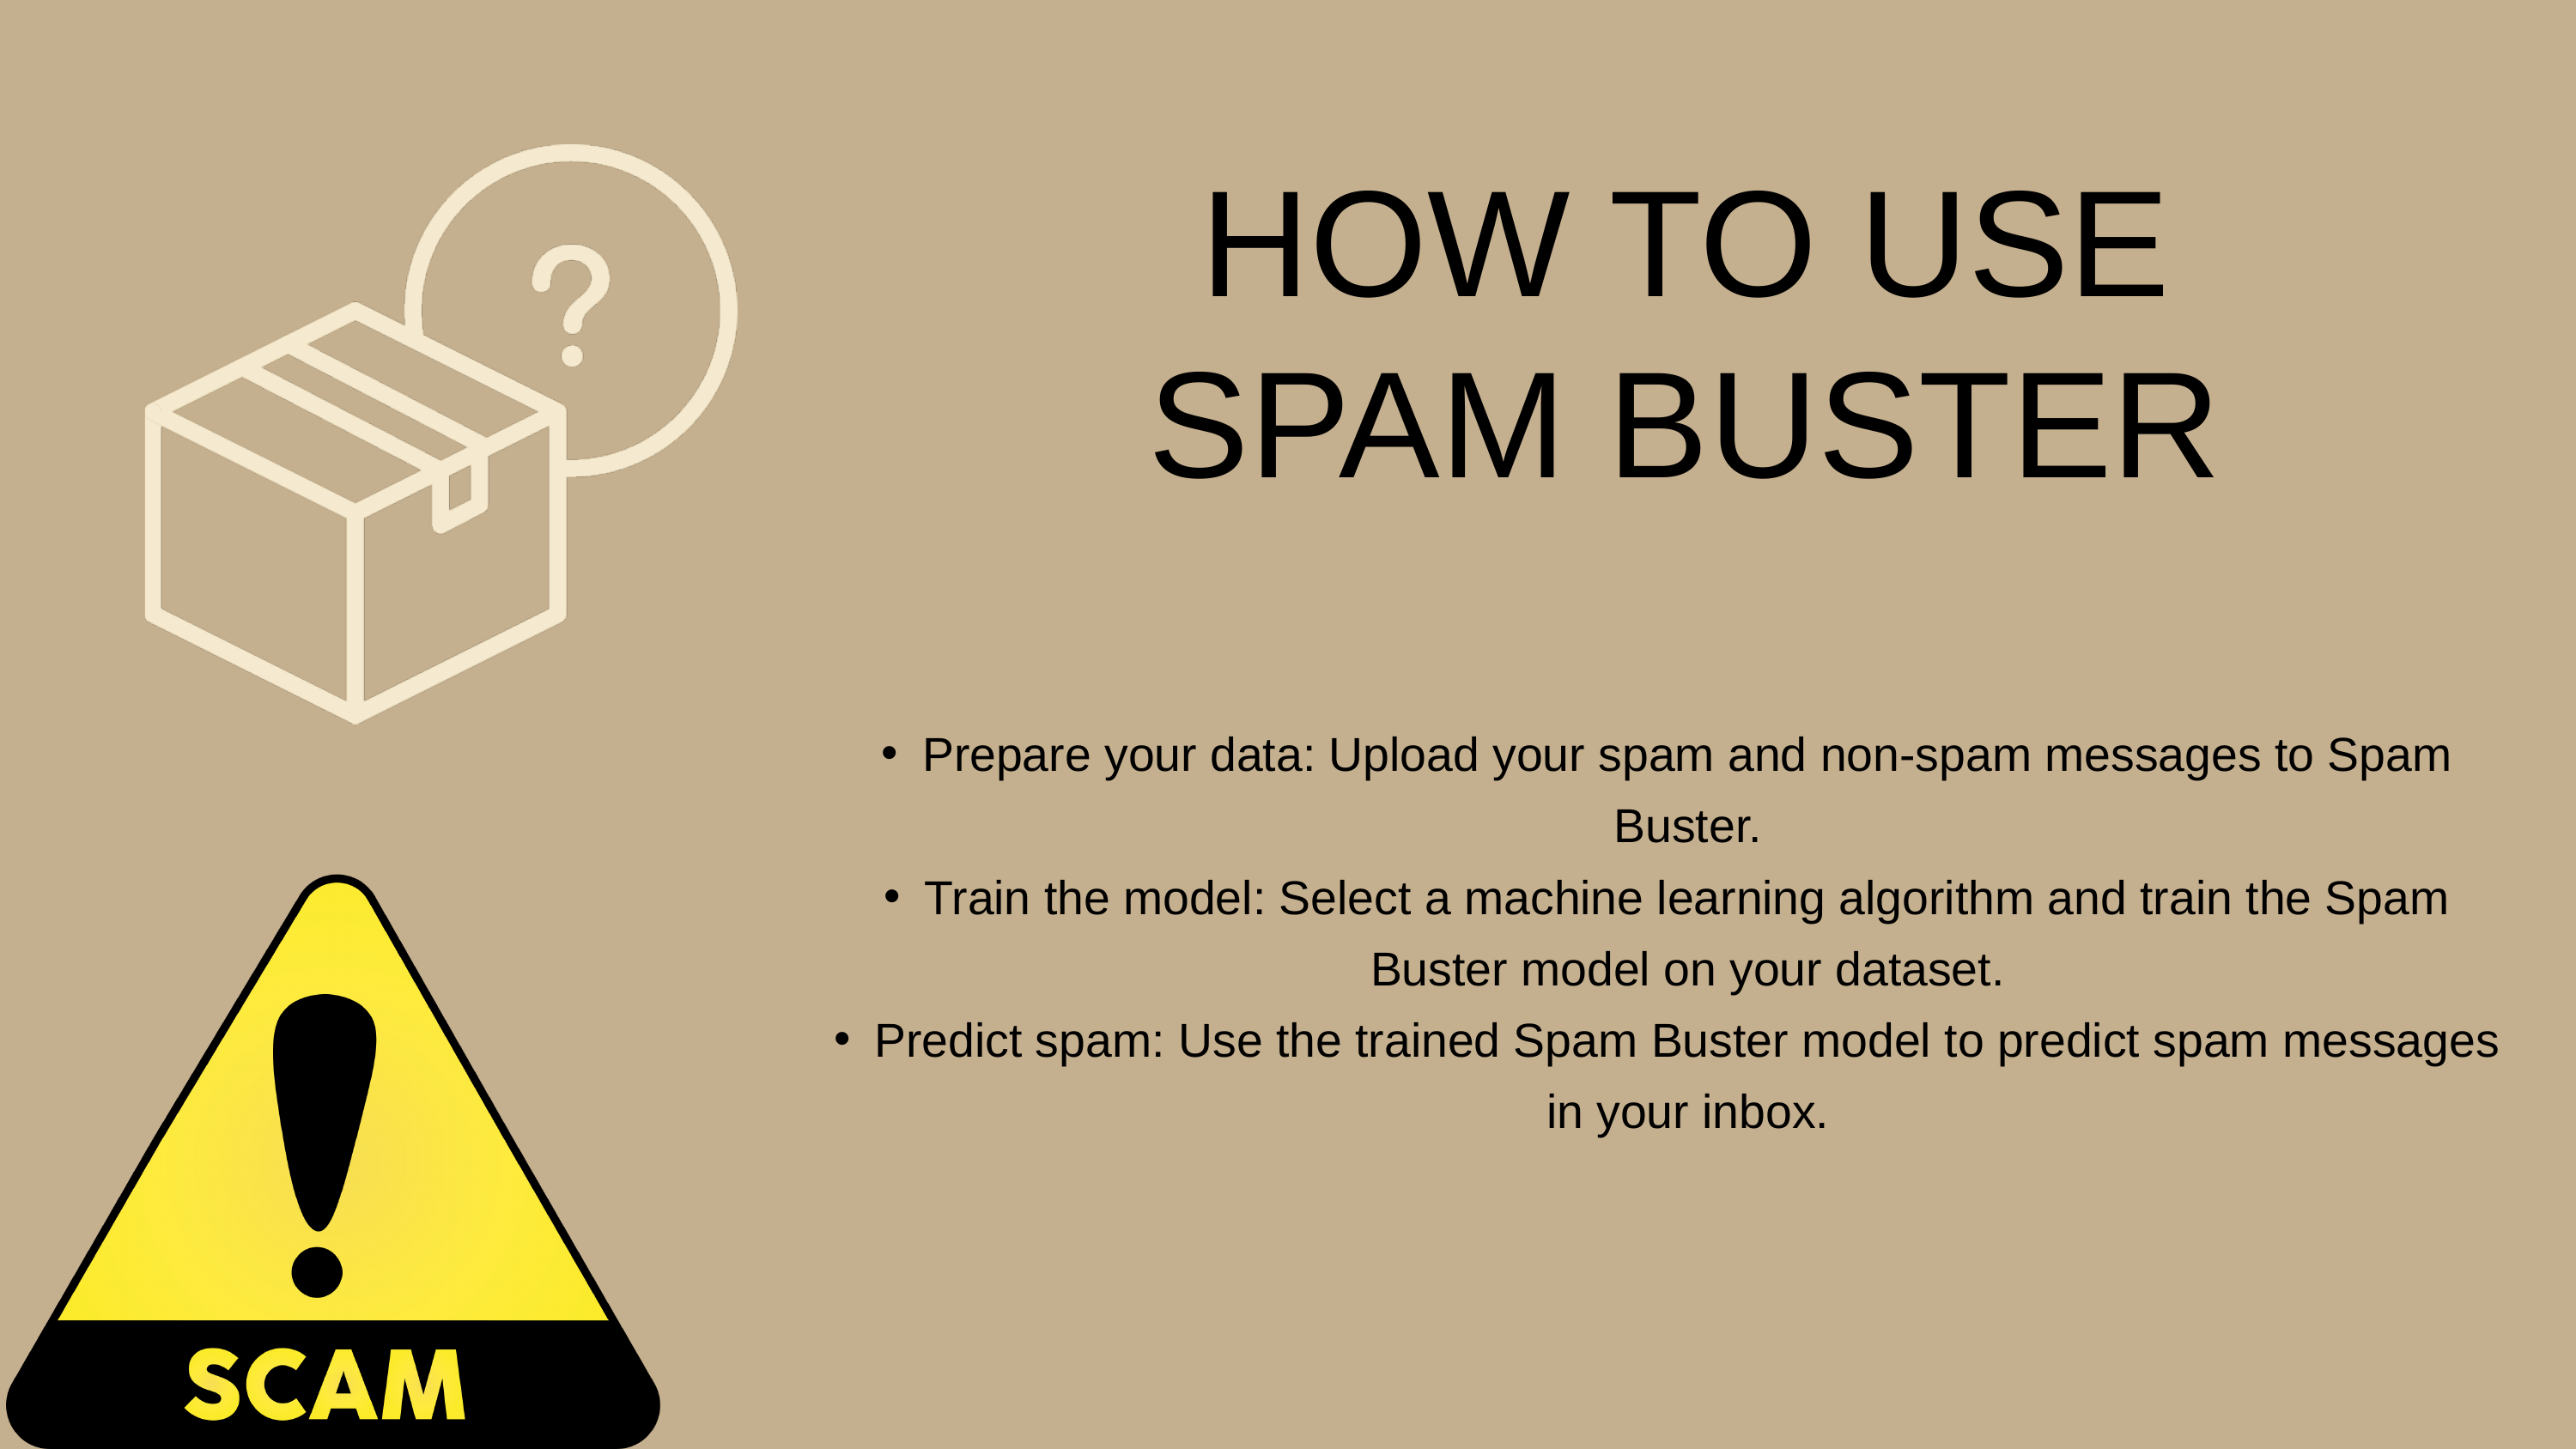

HOW TO USE SPAM BUSTER
Prepare your data: Upload your spam and non-spam messages to Spam Buster.
Train the model: Select a machine learning algorithm and train the Spam Buster model on your dataset.
Predict spam: Use the trained Spam Buster model to predict spam messages in your inbox.